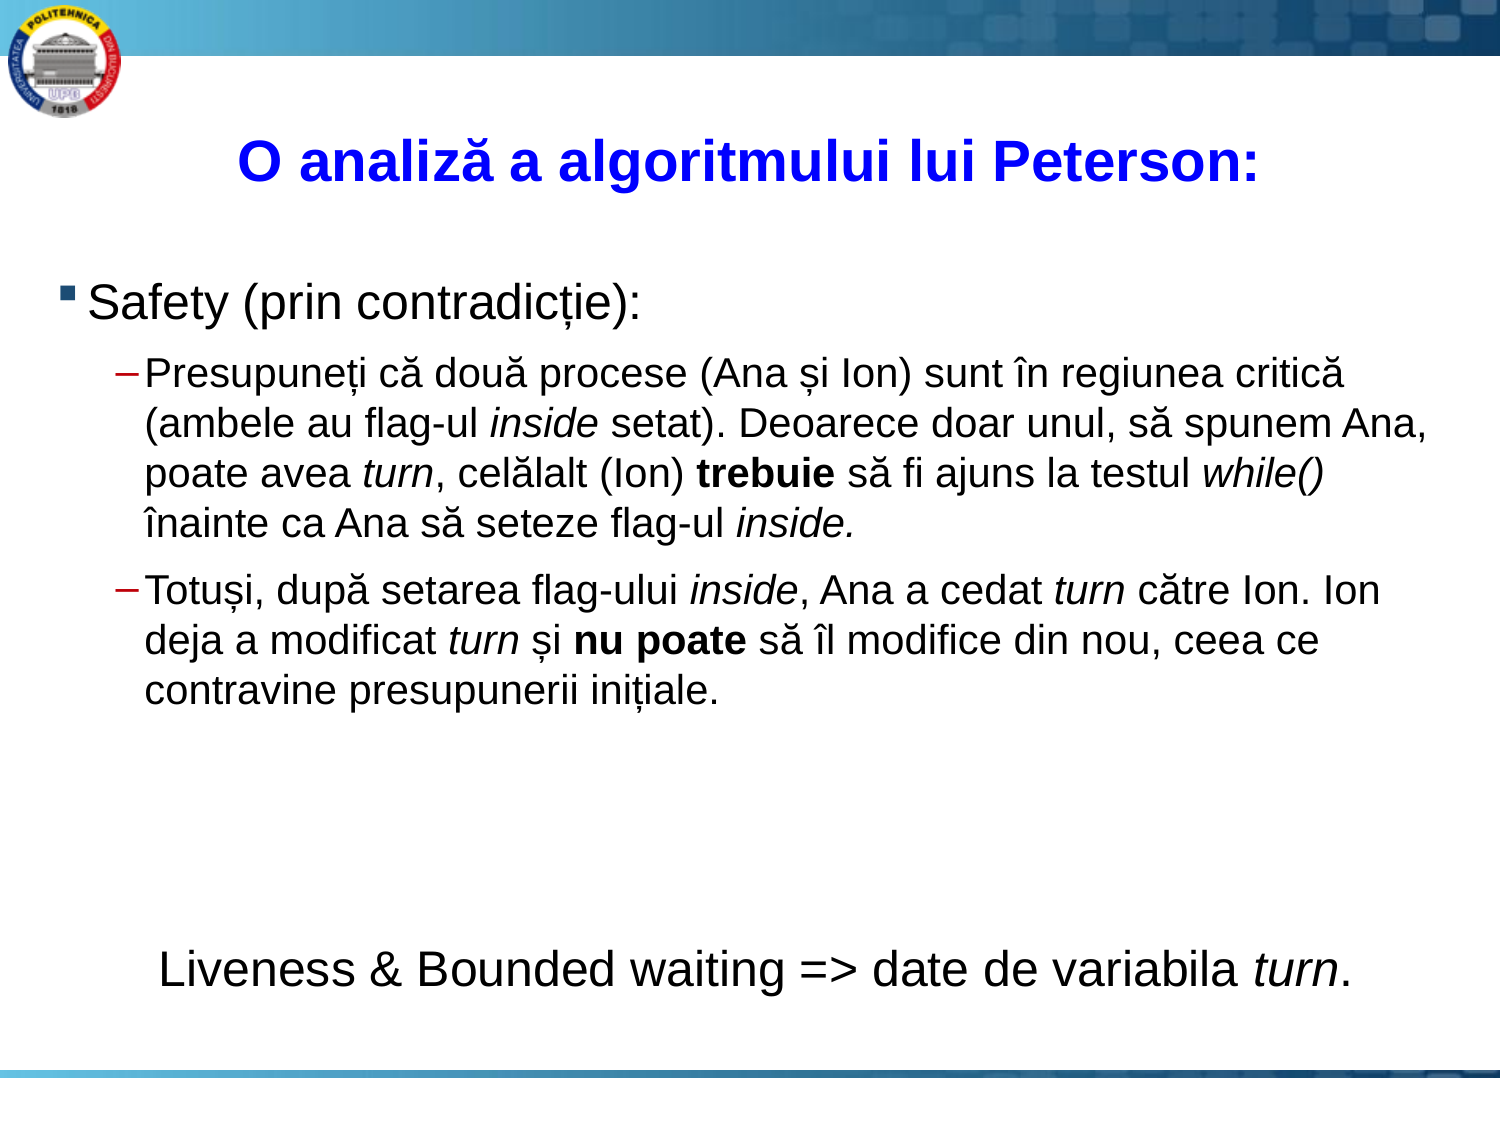

# O analiză a algoritmului lui Peterson:
Safety (prin contradicție):
Presupuneți că două procese (Ana și Ion) sunt în regiunea critică (ambele au flag-ul inside setat). Deoarece doar unul, să spunem Ana, poate avea turn, celălalt (Ion) trebuie să fi ajuns la testul while() înainte ca Ana să seteze flag-ul inside.
Totuși, după setarea flag-ului inside, Ana a cedat turn către Ion. Ion deja a modificat turn și nu poate să îl modifice din nou, ceea ce contravine presupunerii inițiale.
Liveness & Bounded waiting => date de variabila turn.